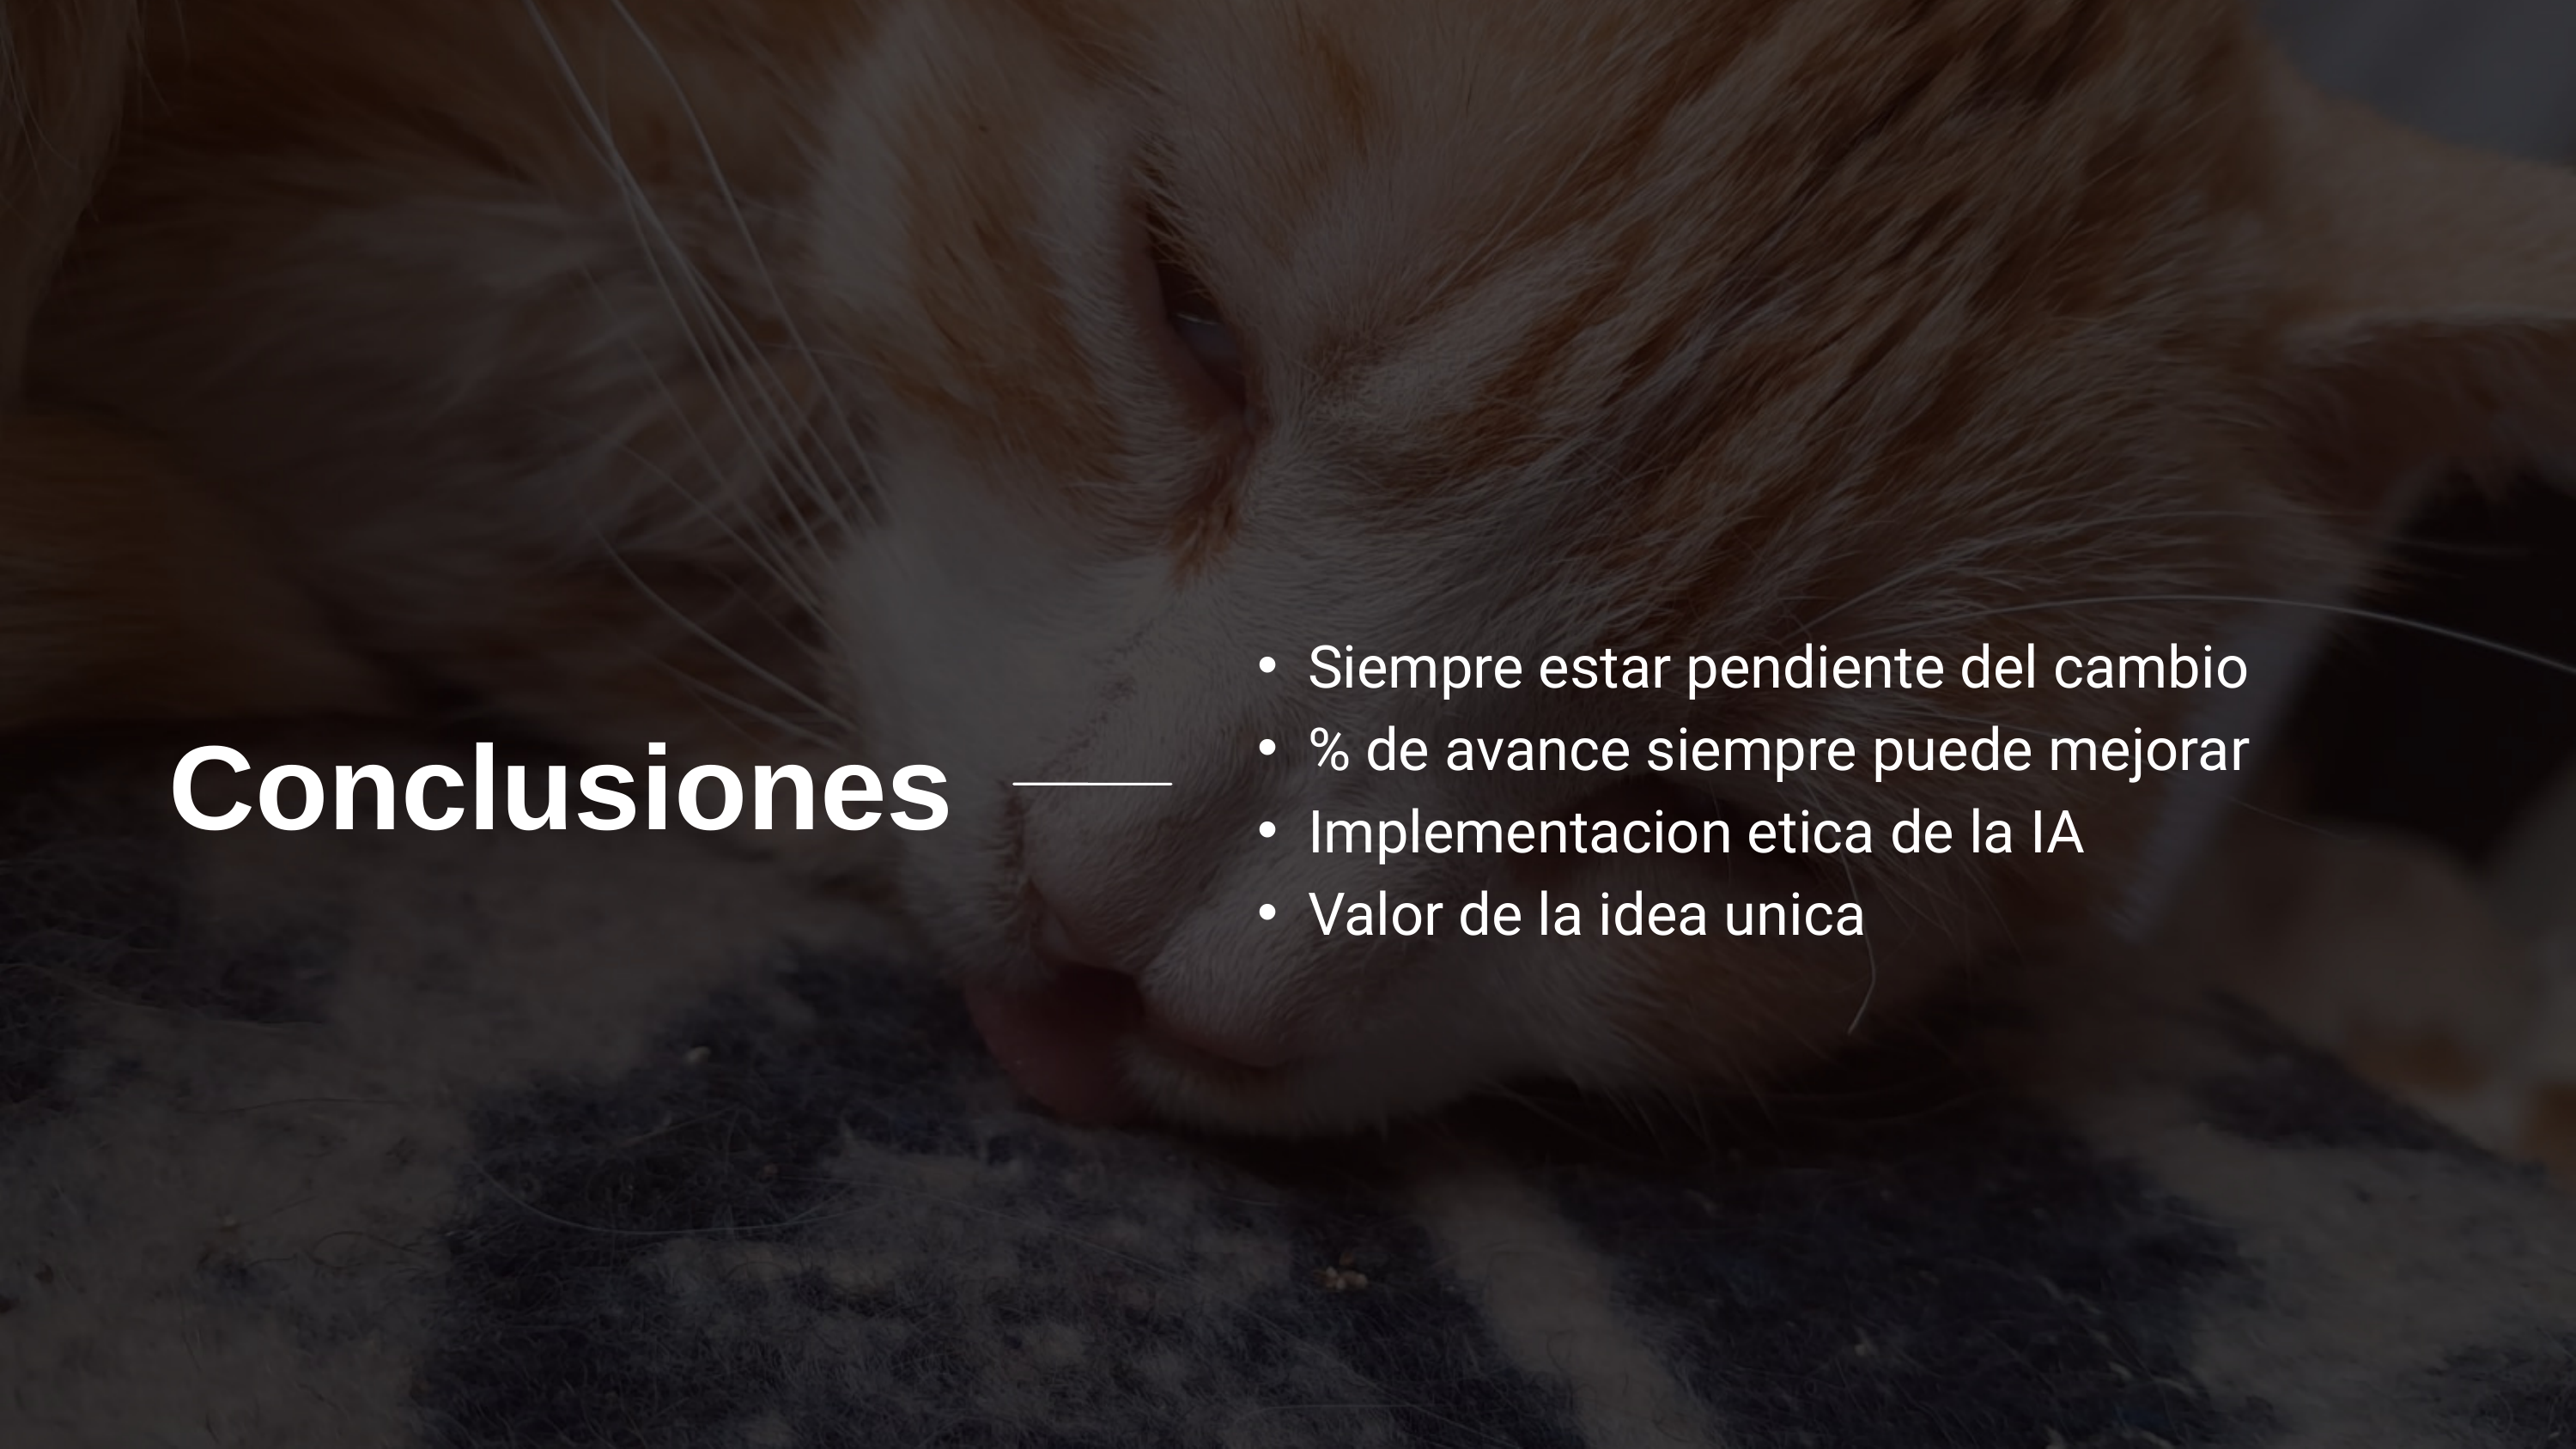

Siempre estar pendiente del cambio
% de avance siempre puede mejorar
Implementacion etica de la IA
Valor de la idea unica
Conclusiones